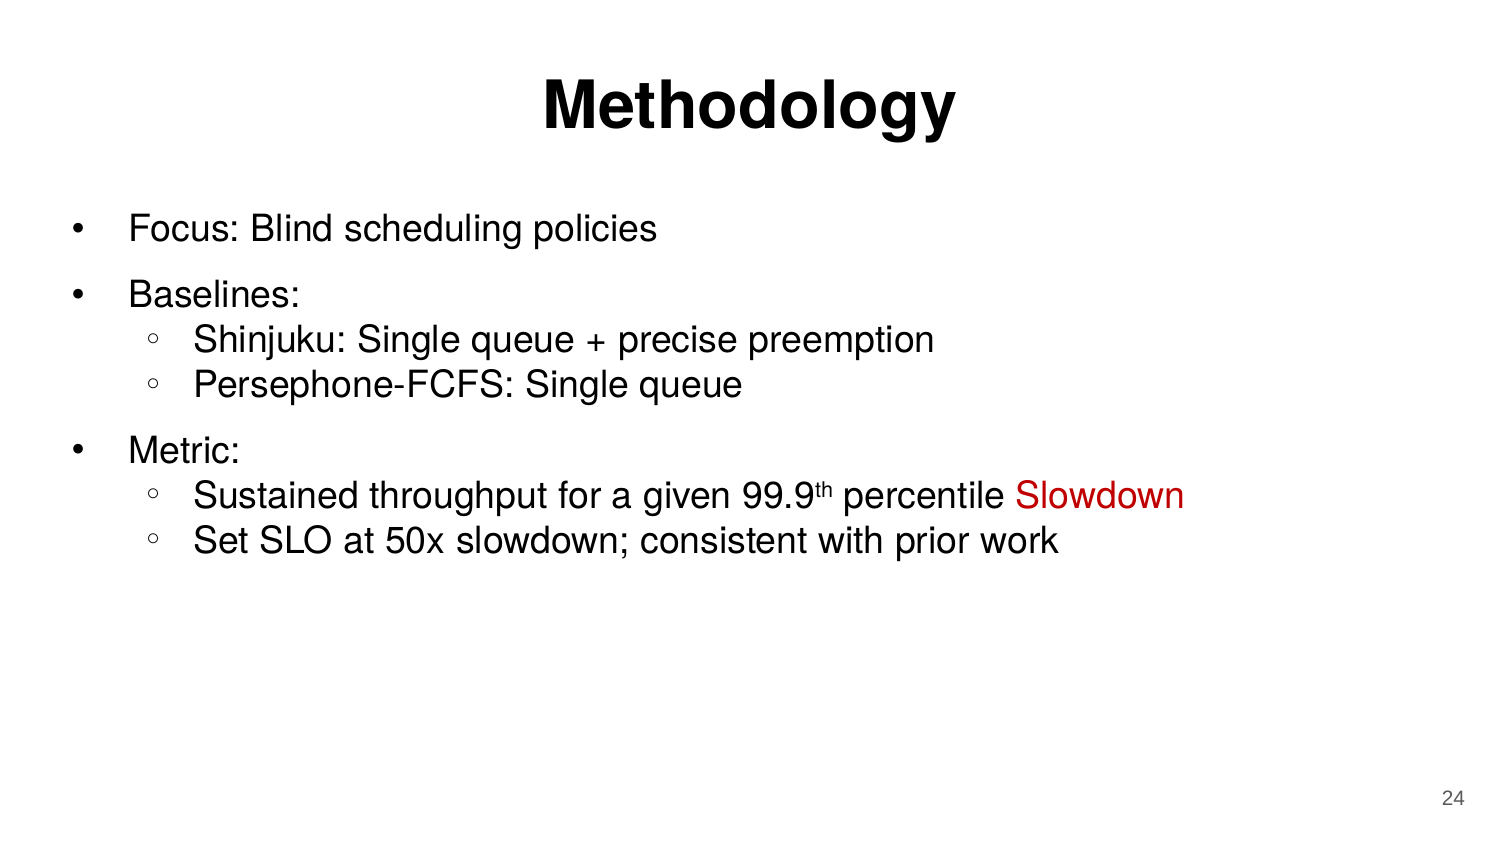

# Methodology
Focus: Blind scheduling policies
Baselines:
Shinjuku: Single queue + precise preemption
Persephone-FCFS: Single queue
Metric:
Sustained throughput for a given 99.9th percentile Slowdown
Set SLO at 50x slowdown; consistent with prior work

24